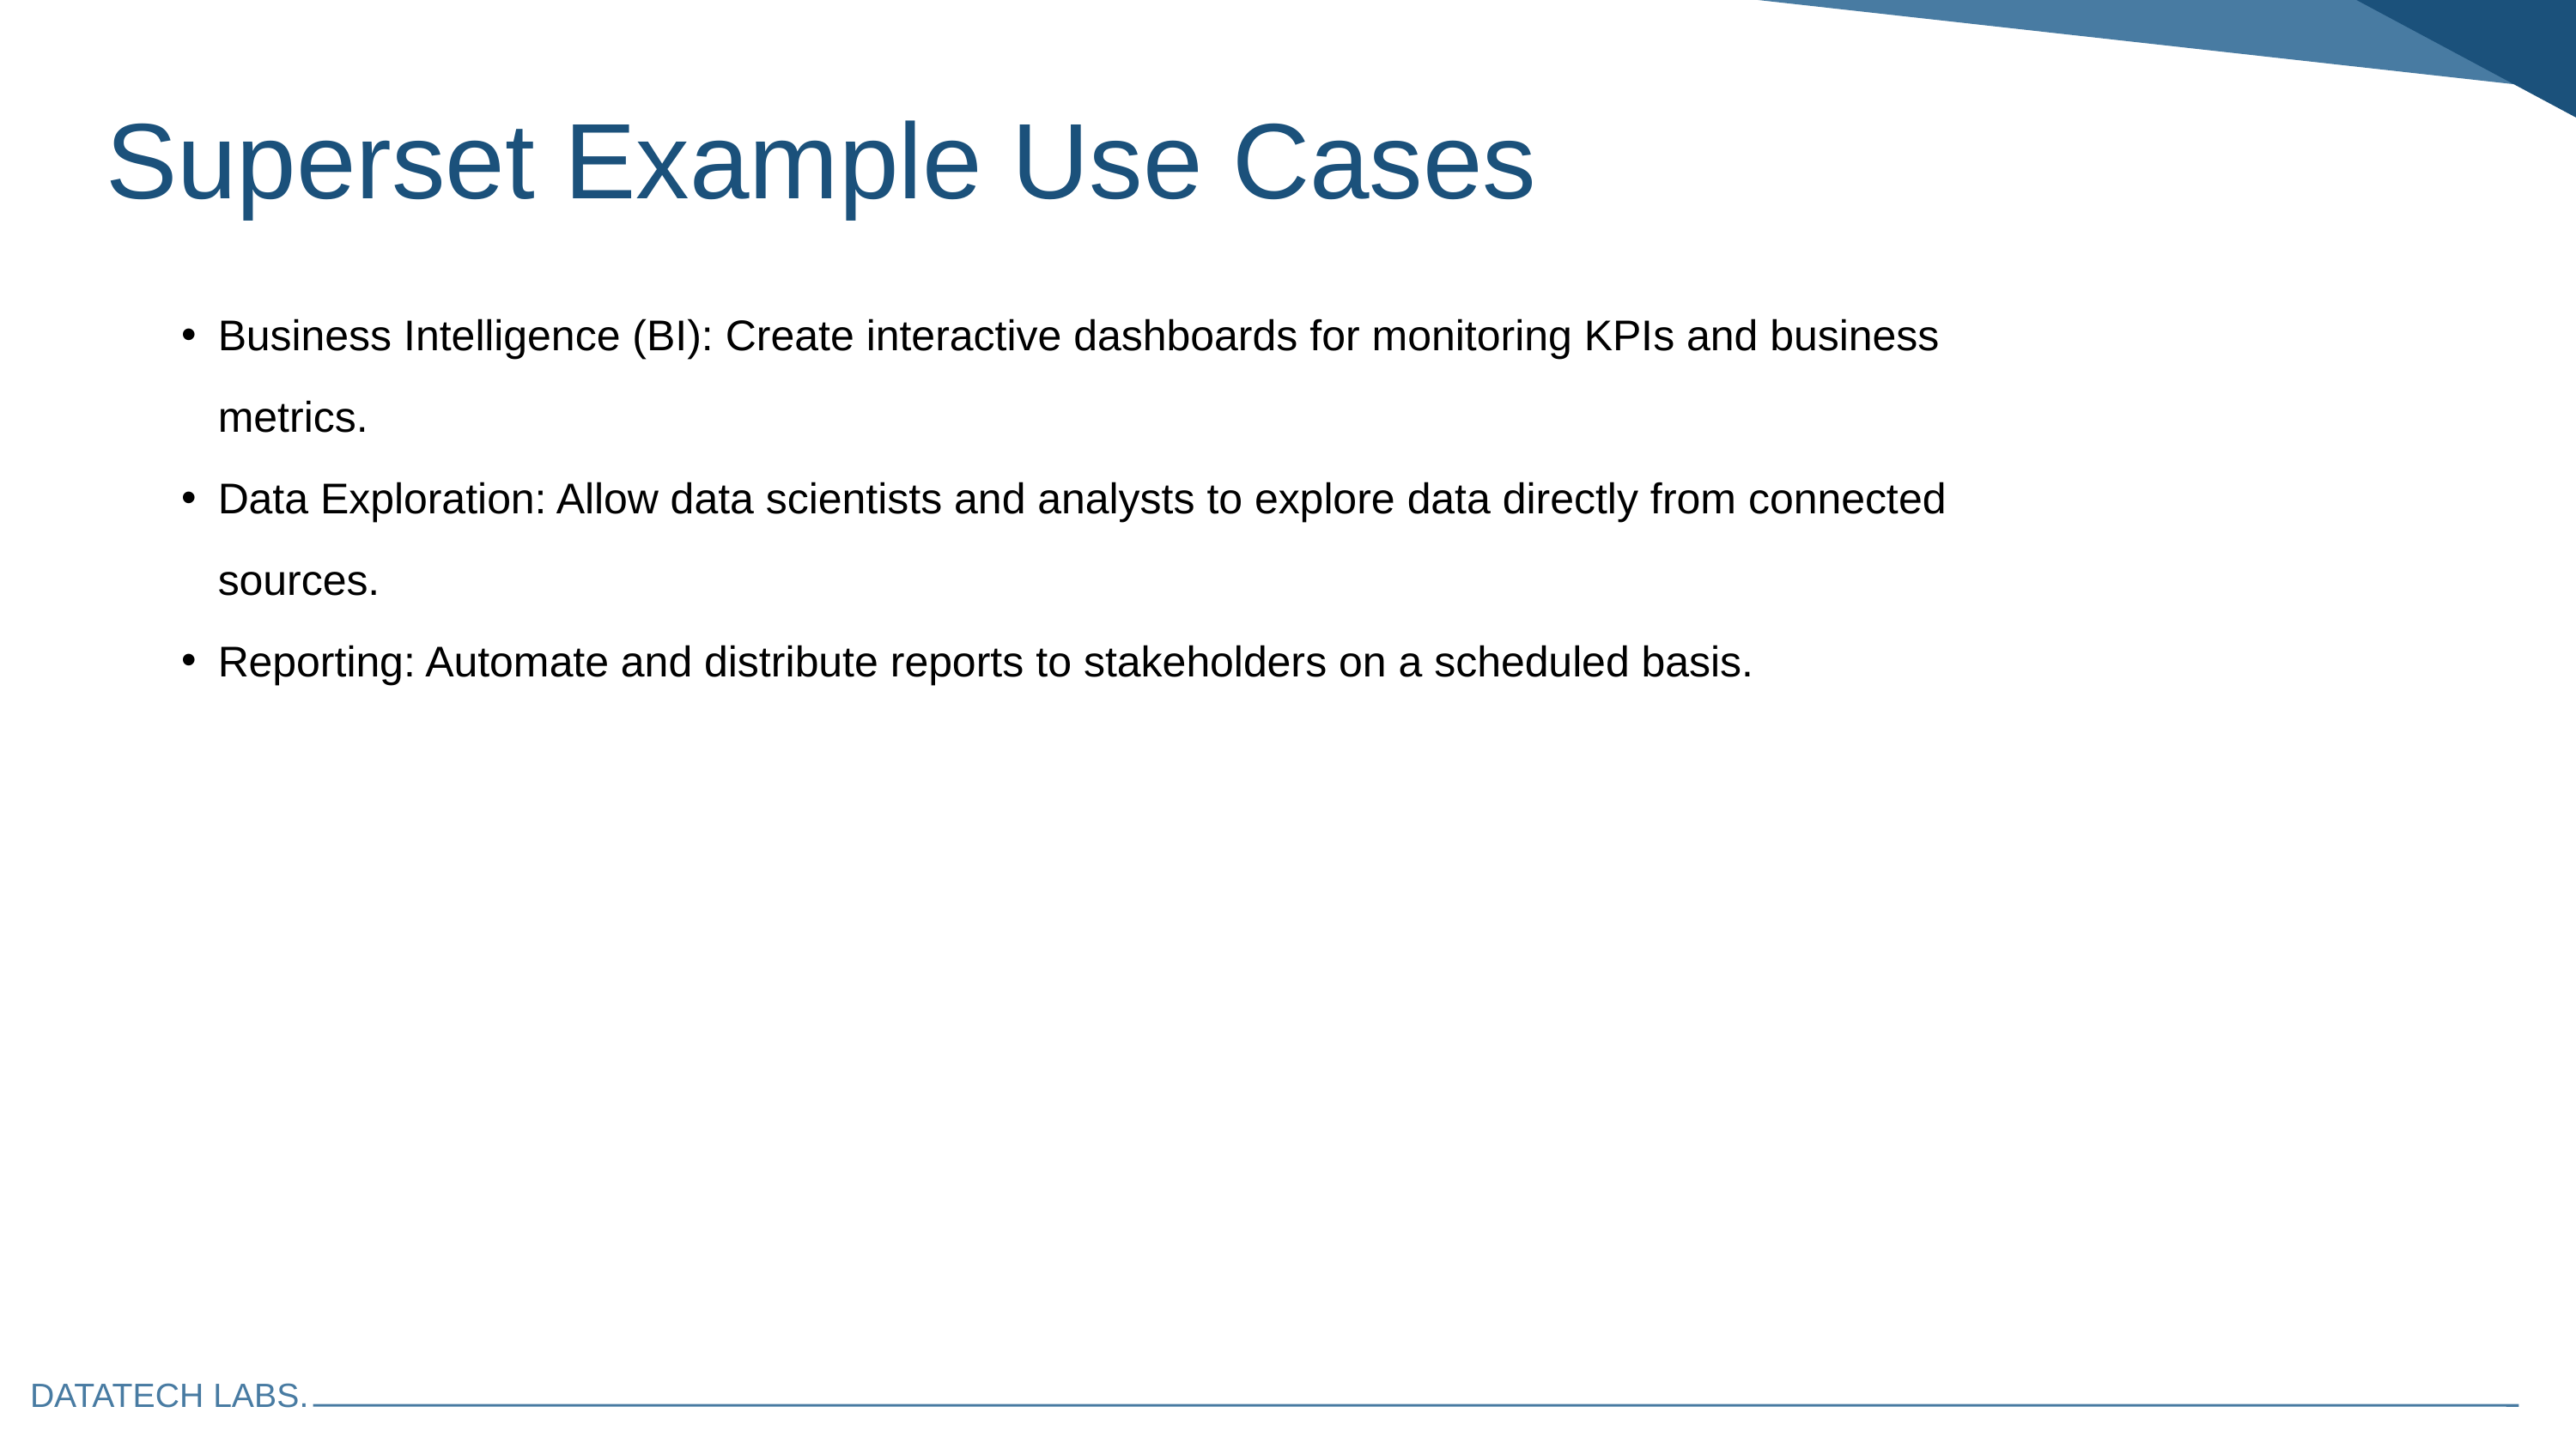

Superset Example Use Cases
Business Intelligence (BI): Create interactive dashboards for monitoring KPIs and business metrics.
Data Exploration: Allow data scientists and analysts to explore data directly from connected sources.
Reporting: Automate and distribute reports to stakeholders on a scheduled basis.
DATATECH LABS.